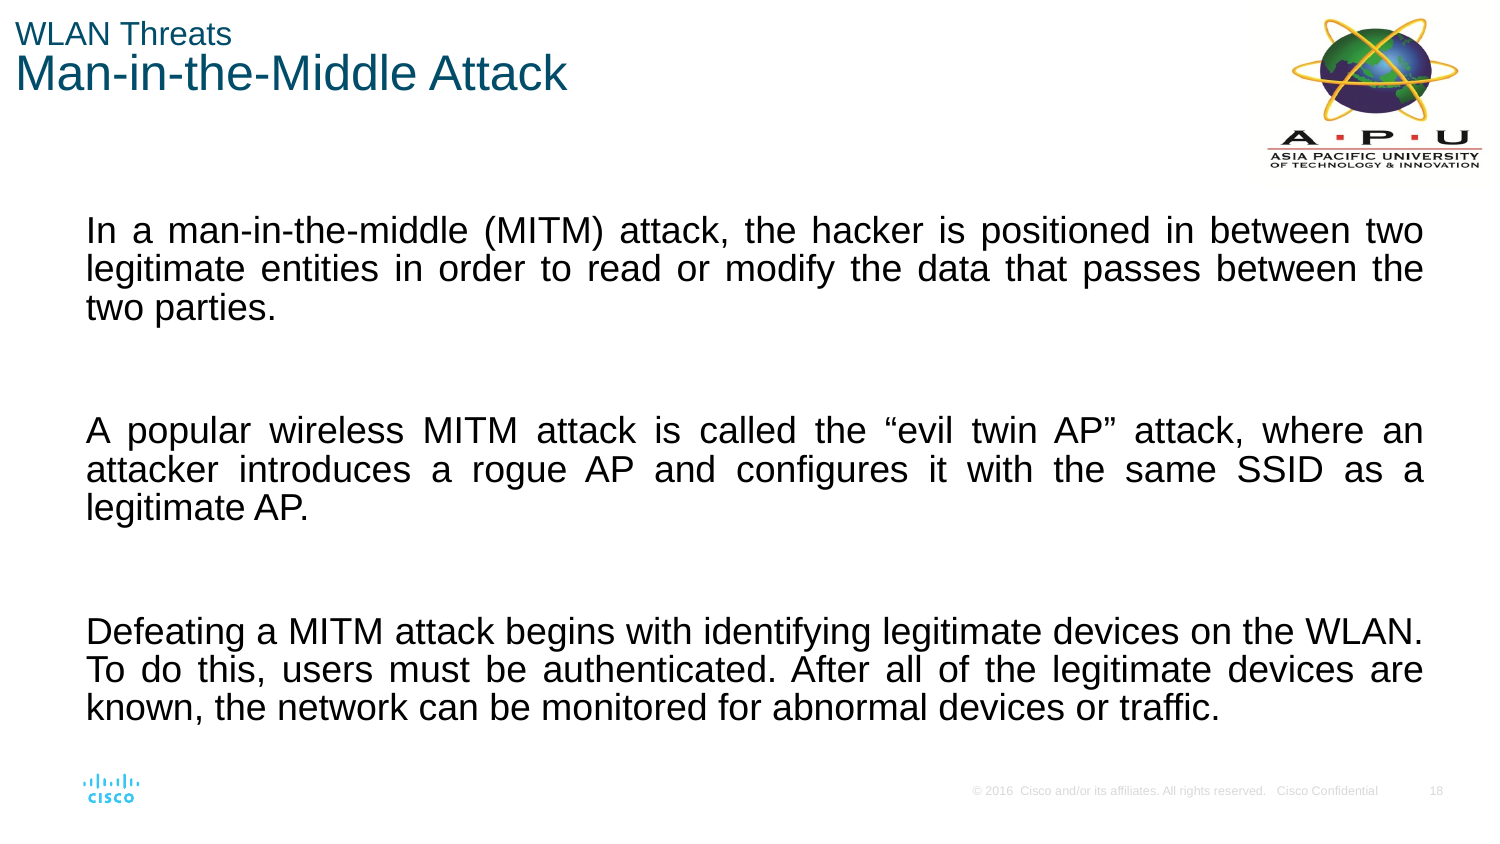

# WLAN Threats Man-in-the-Middle Attack
In a man-in-the-middle (MITM) attack, the hacker is positioned in between two legitimate entities in order to read or modify the data that passes between the two parties.

A popular wireless MITM attack is called the “evil twin AP” attack, where an attacker introduces a rogue AP and configures it with the same SSID as a legitimate AP.

Defeating a MITM attack begins with identifying legitimate devices on the WLAN. To do this, users must be authenticated. After all of the legitimate devices are known, the network can be monitored for abnormal devices or traffic.